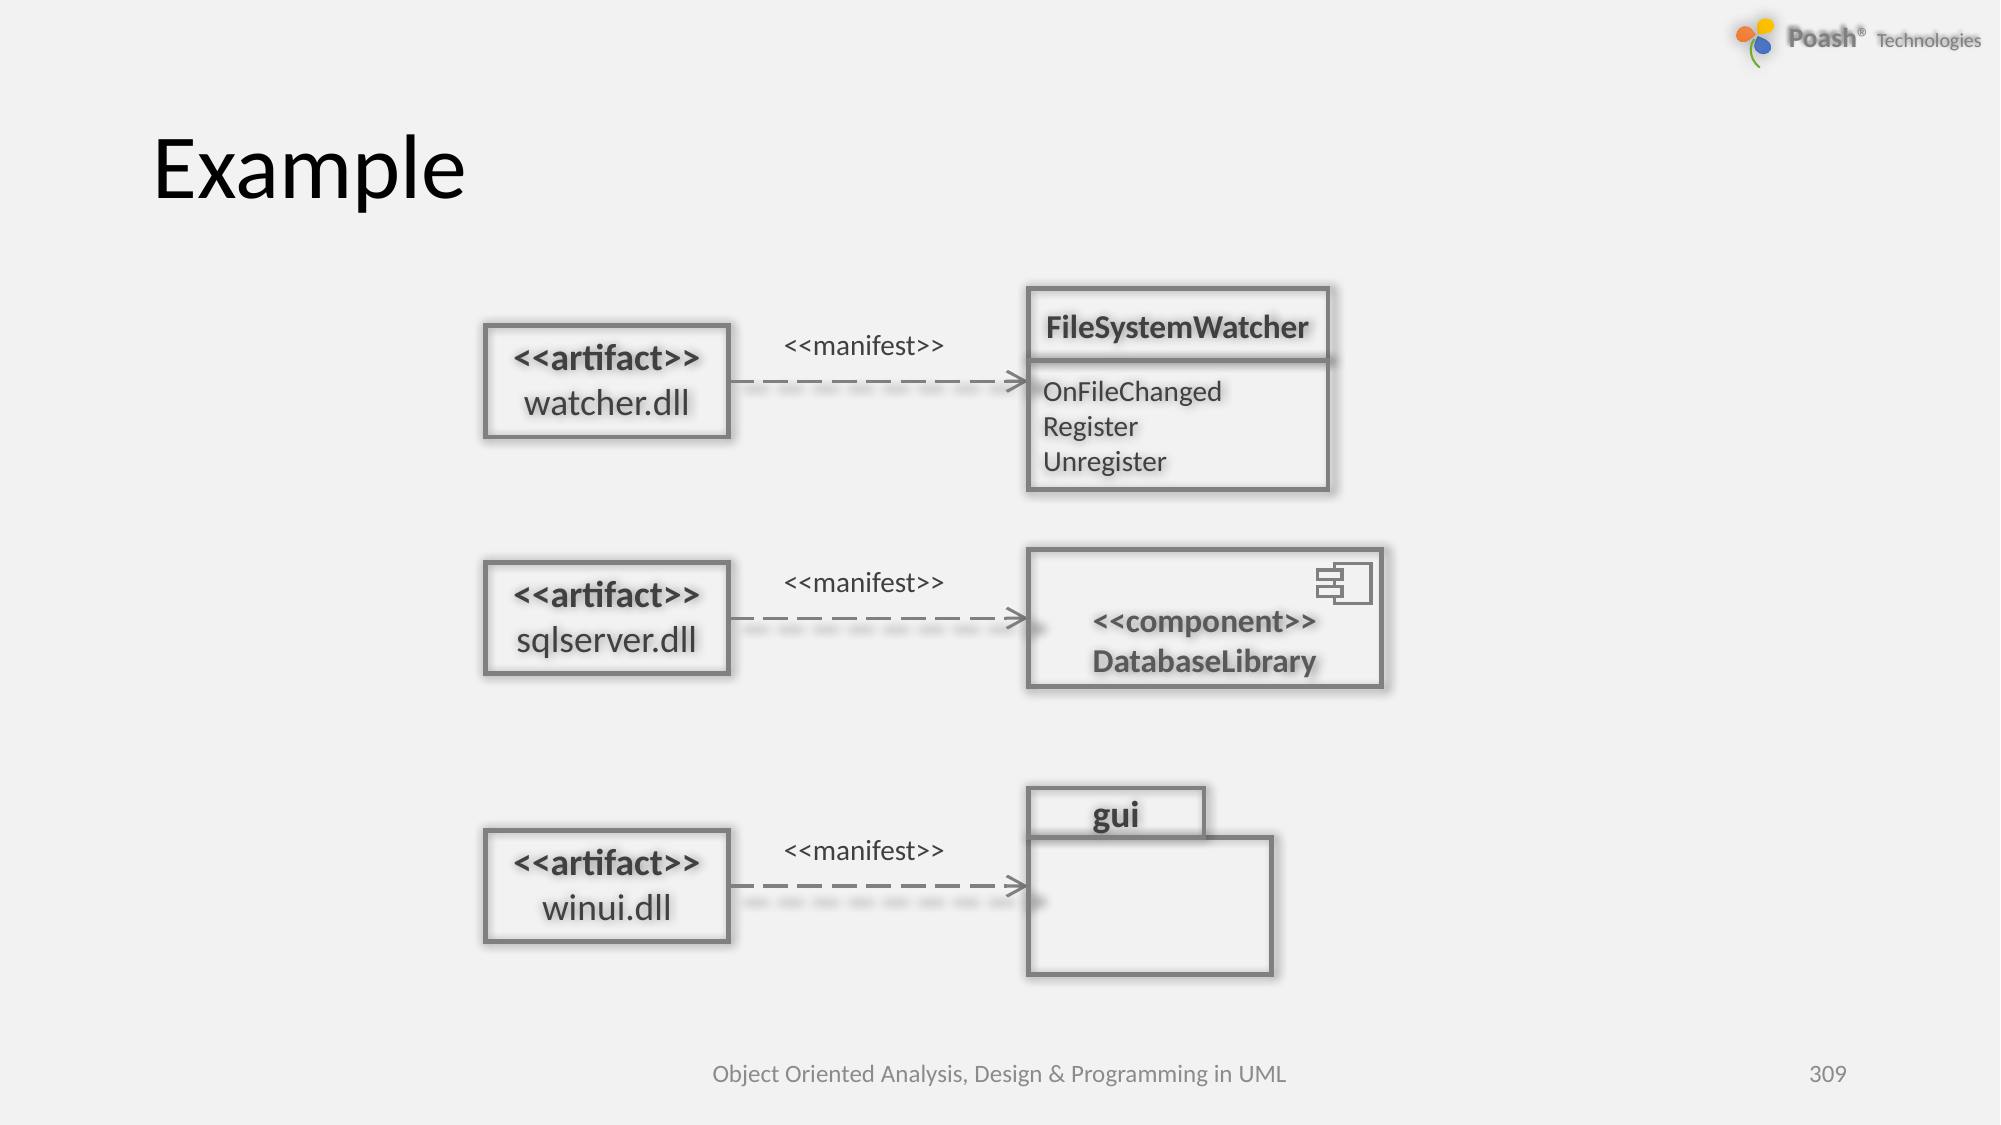

# Example
FileSystemWatcher
<<manifest>>
<<artifact>>
watcher.dll
OnFileChanged
Register
Unregister
<<component>>
DatabaseLibrary

<<manifest>>
<<artifact>>
sqlserver.dll
gui

<<manifest>>
<<artifact>>
winui.dll
Object Oriented Analysis, Design & Programming in UML
309